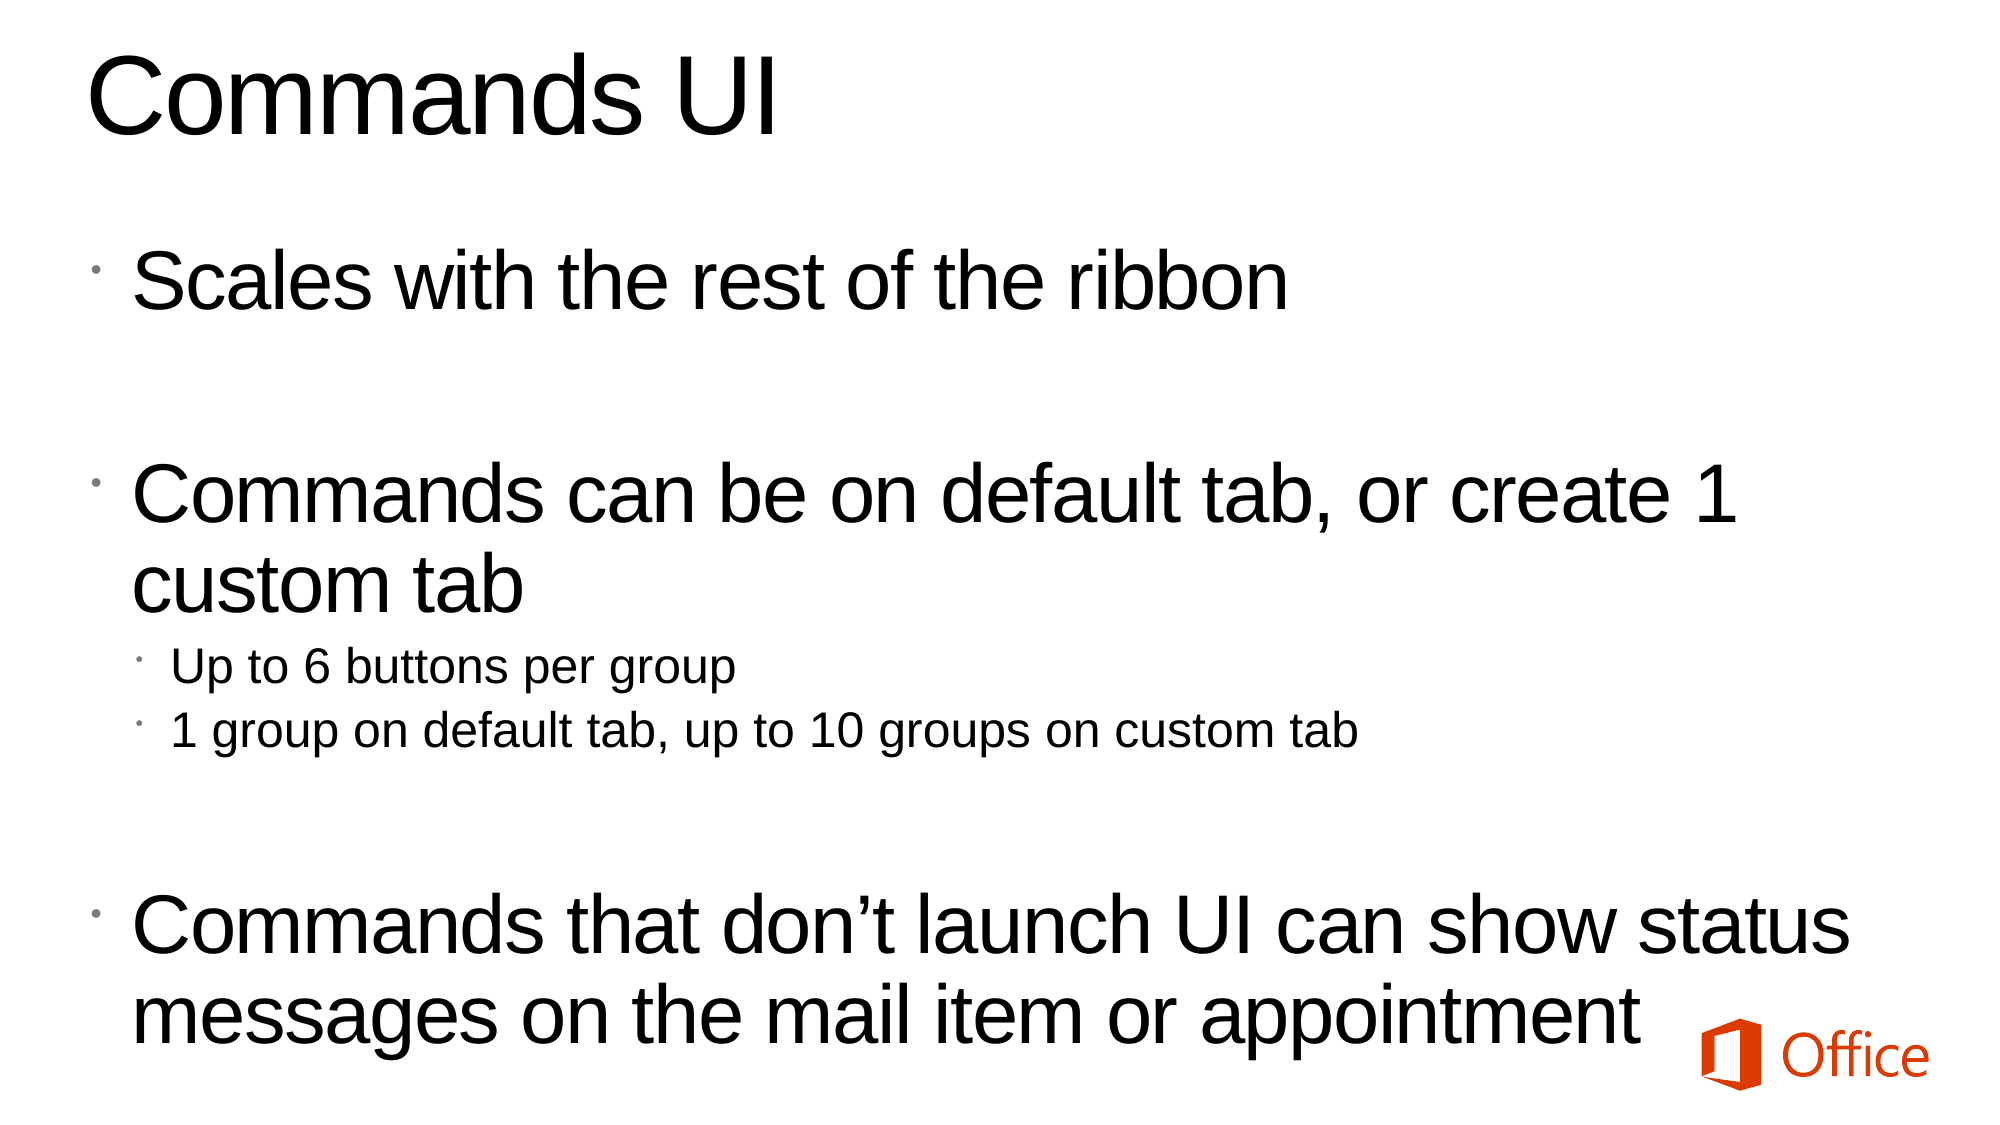

# Commands UI
Scales with the rest of the ribbon

Commands can be on default tab, or create 1 custom tab
Up to 6 buttons per group
1 group on default tab, up to 10 groups on custom tab

Commands that don’t launch UI can show status messages on the mail item or appointment